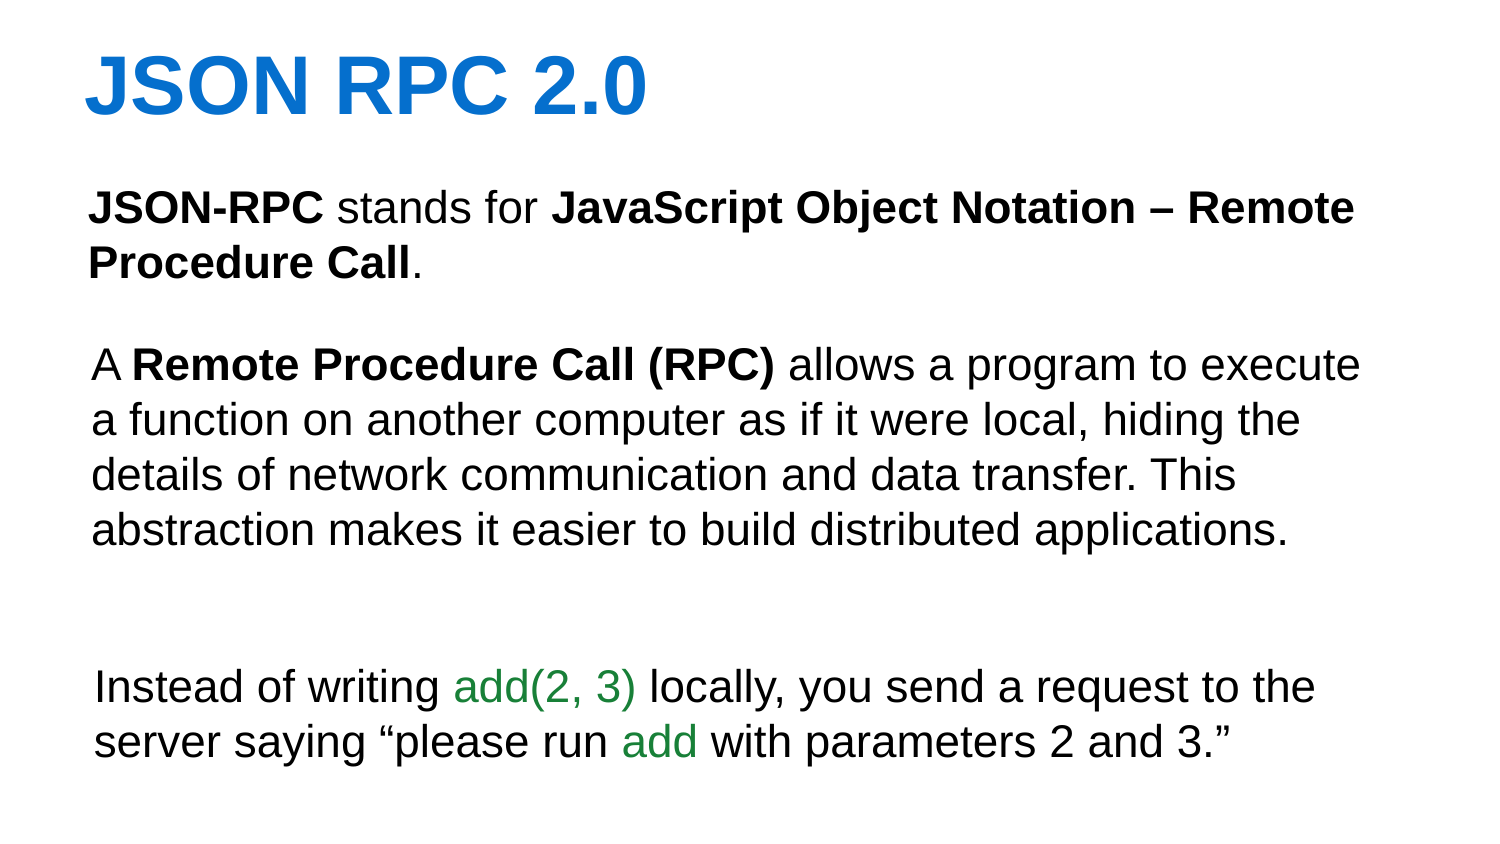

JSON RPC 2.0
JSON-RPC stands for JavaScript Object Notation – Remote Procedure Call.
A Remote Procedure Call (RPC) allows a program to execute a function on another computer as if it were local, hiding the details of network communication and data transfer. This abstraction makes it easier to build distributed applications.
Instead of writing add(2, 3) locally, you send a request to the server saying “please run add with parameters 2 and 3.”